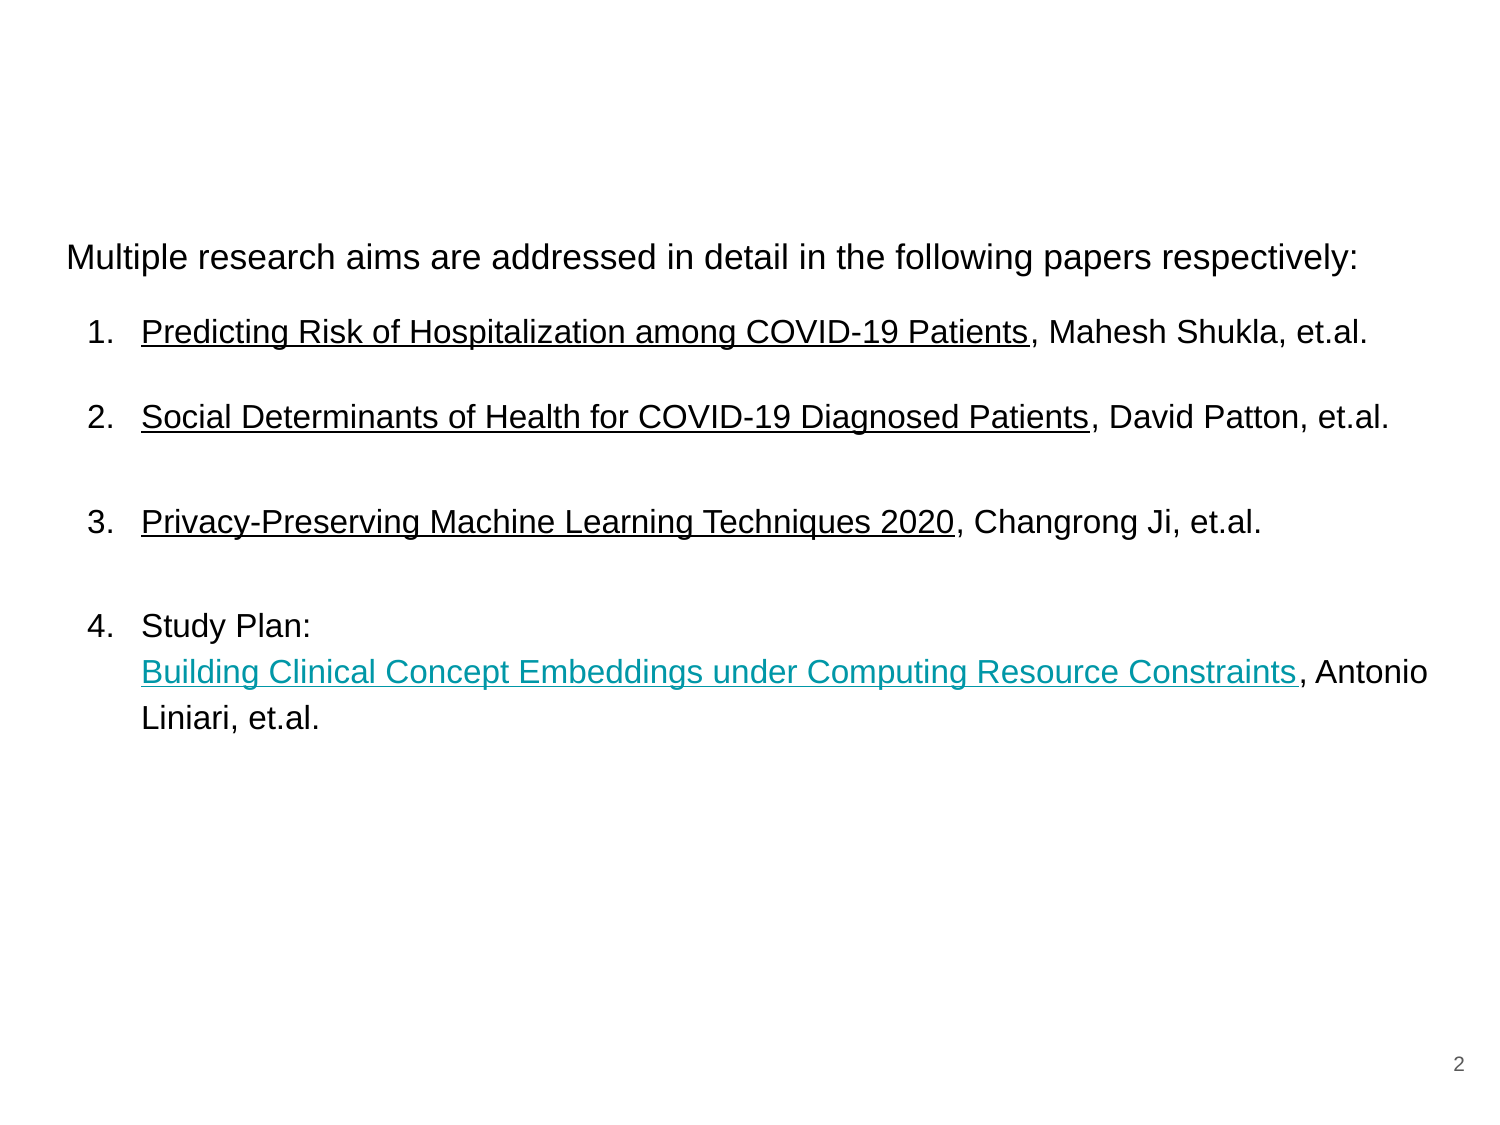

Multiple research aims are addressed in detail in the following papers respectively:
Predicting Risk of Hospitalization among COVID-19 Patients, Mahesh Shukla, et.al.

Social Determinants of Health for COVID-19 Diagnosed Patients, David Patton, et.al.

Privacy-Preserving Machine Learning Techniques 2020, Changrong Ji, et.al.

Study Plan: Building Clinical Concept Embeddings under Computing Resource Constraints, Antonio Liniari, et.al.

2